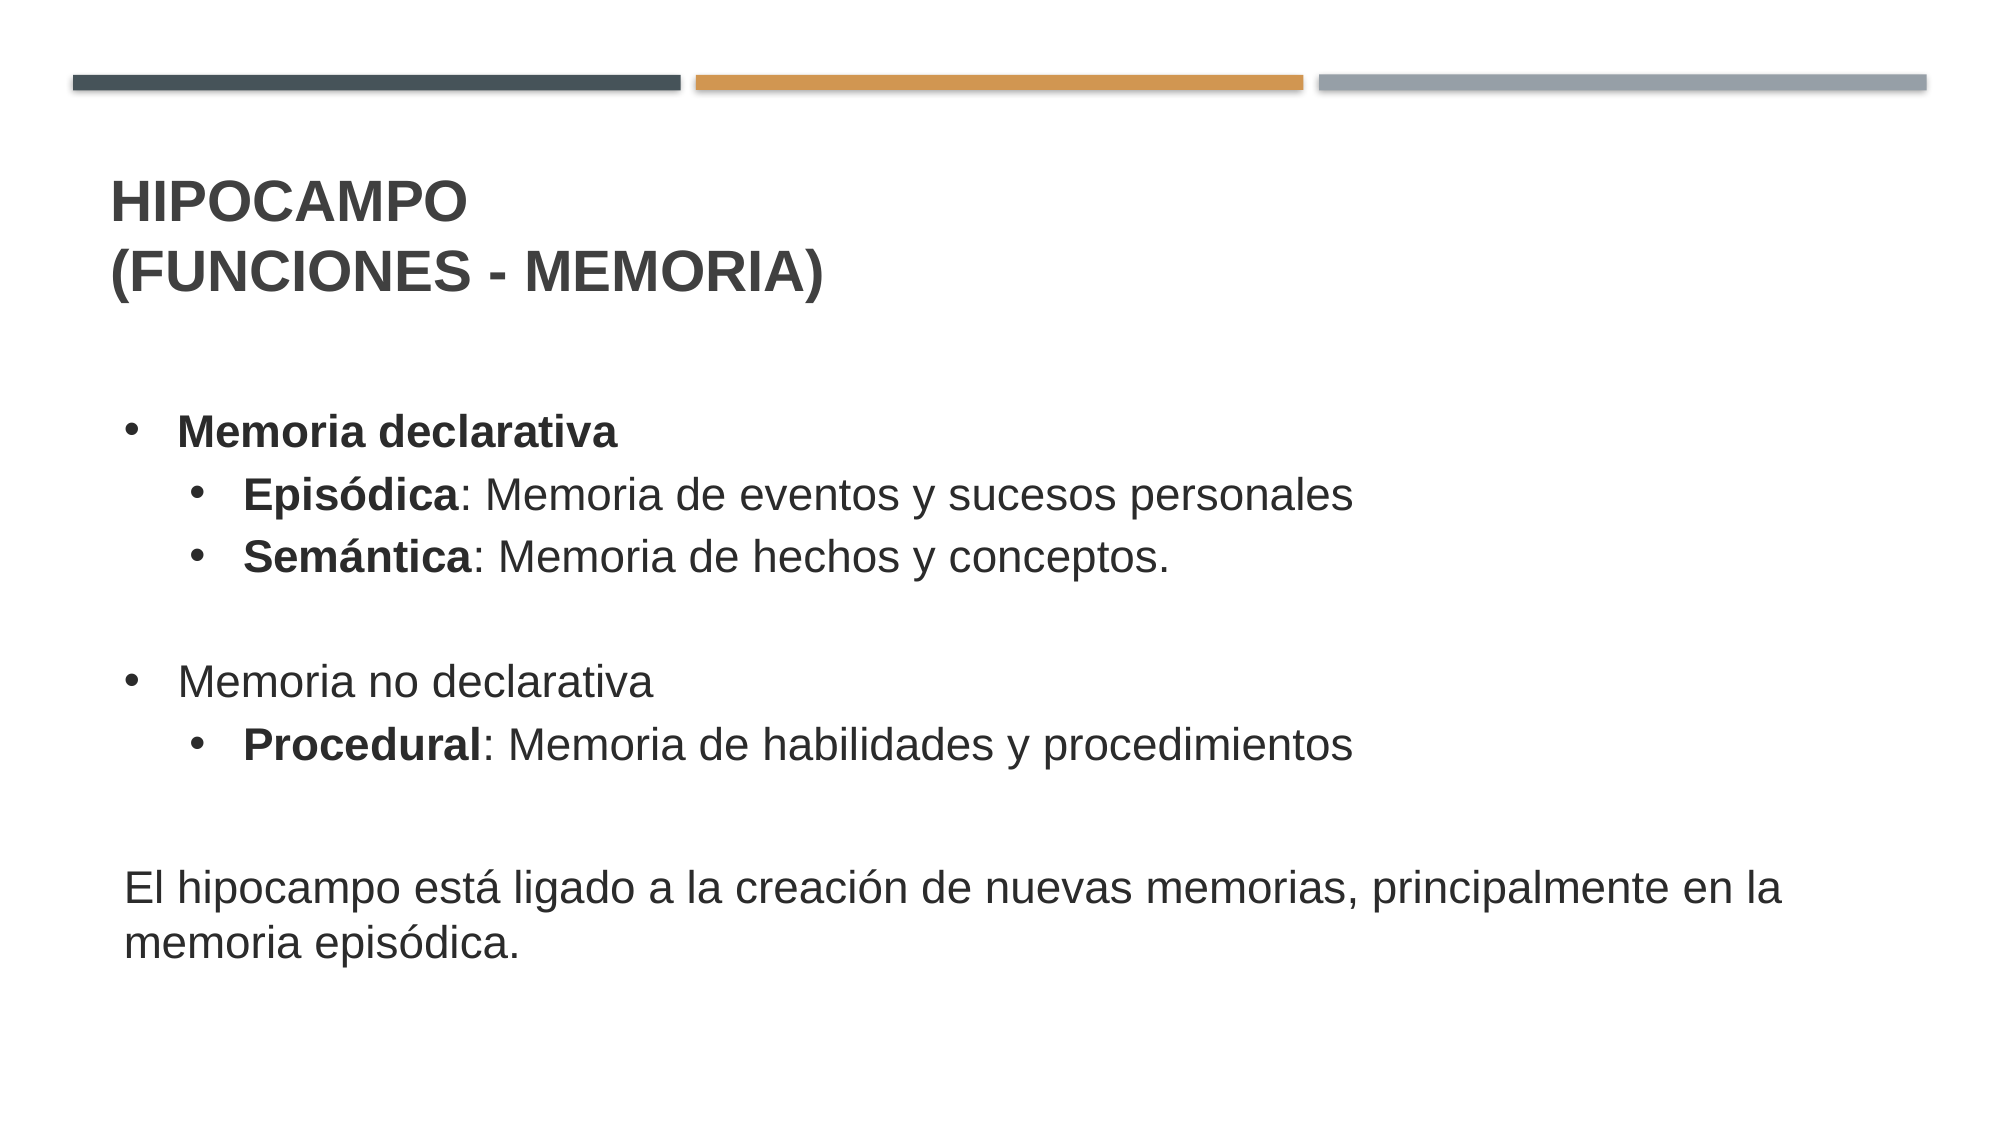

# HIPOCAMPO (funciones - memoria)
Memoria declarativa
Episódica: Memoria de eventos y sucesos personales
Semántica: Memoria de hechos y conceptos.

Memoria no declarativa
Procedural: Memoria de habilidades y procedimientos
El hipocampo está ligado a la creación de nuevas memorias, principalmente en la memoria episódica.